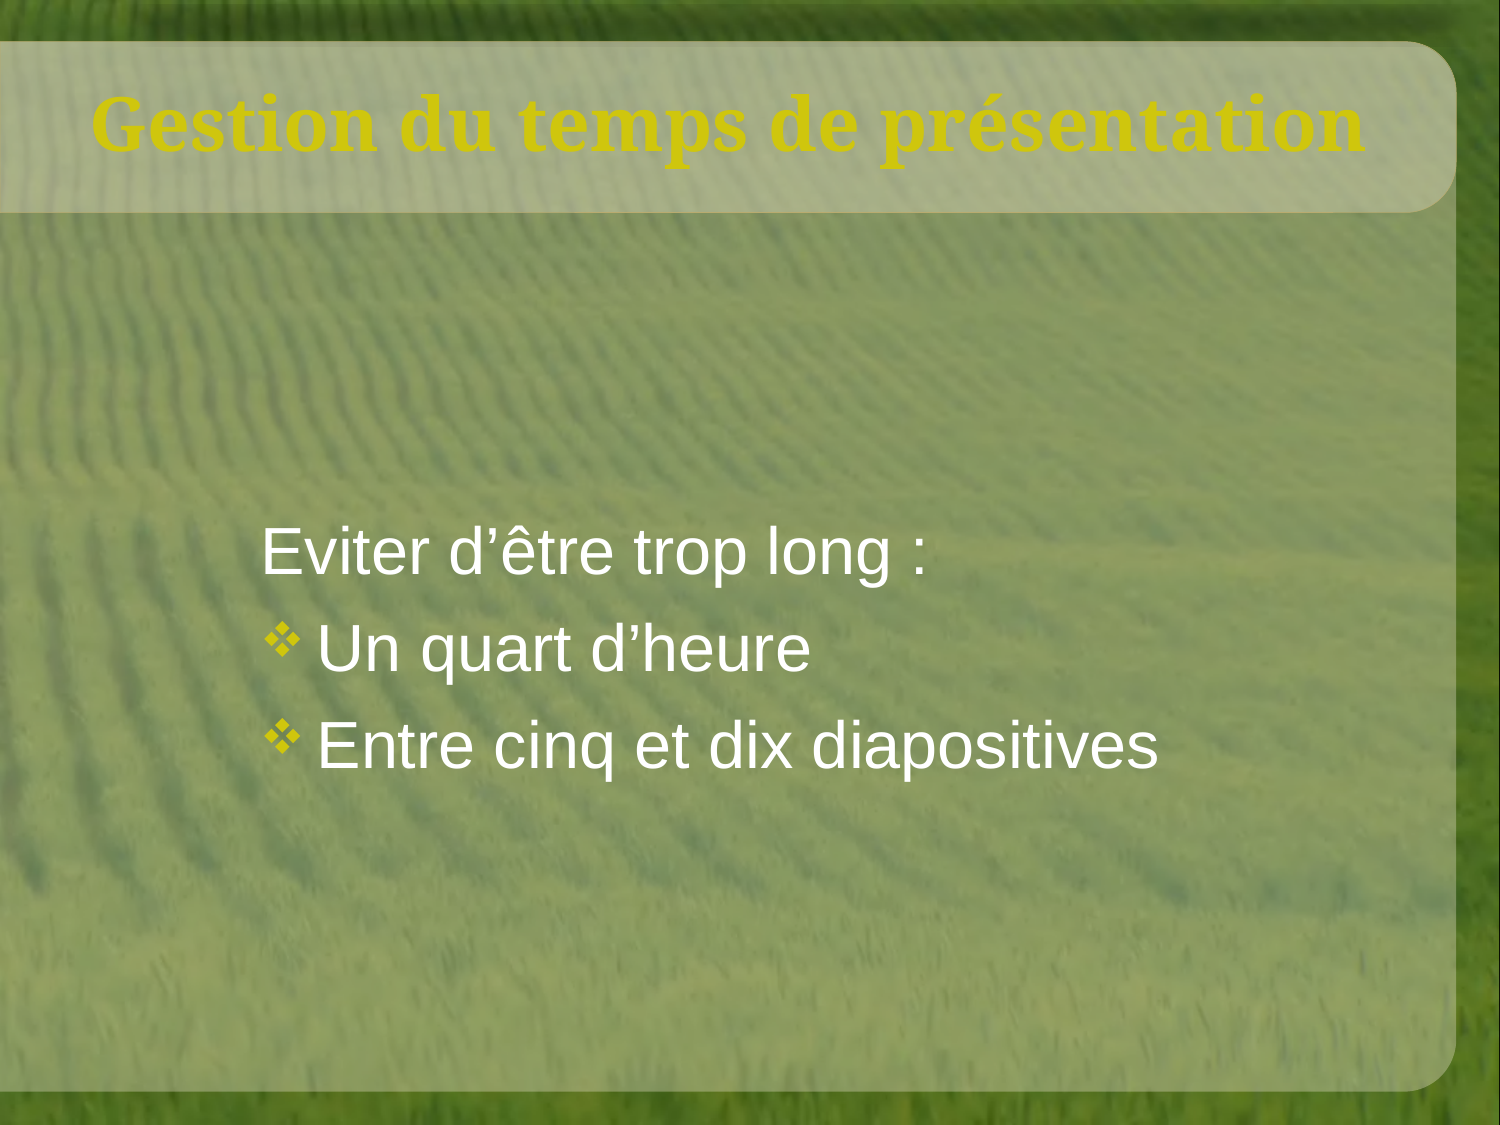

# Gestion du temps de présentation
Eviter d’être trop long :
Un quart d’heure
Entre cinq et dix diapositives